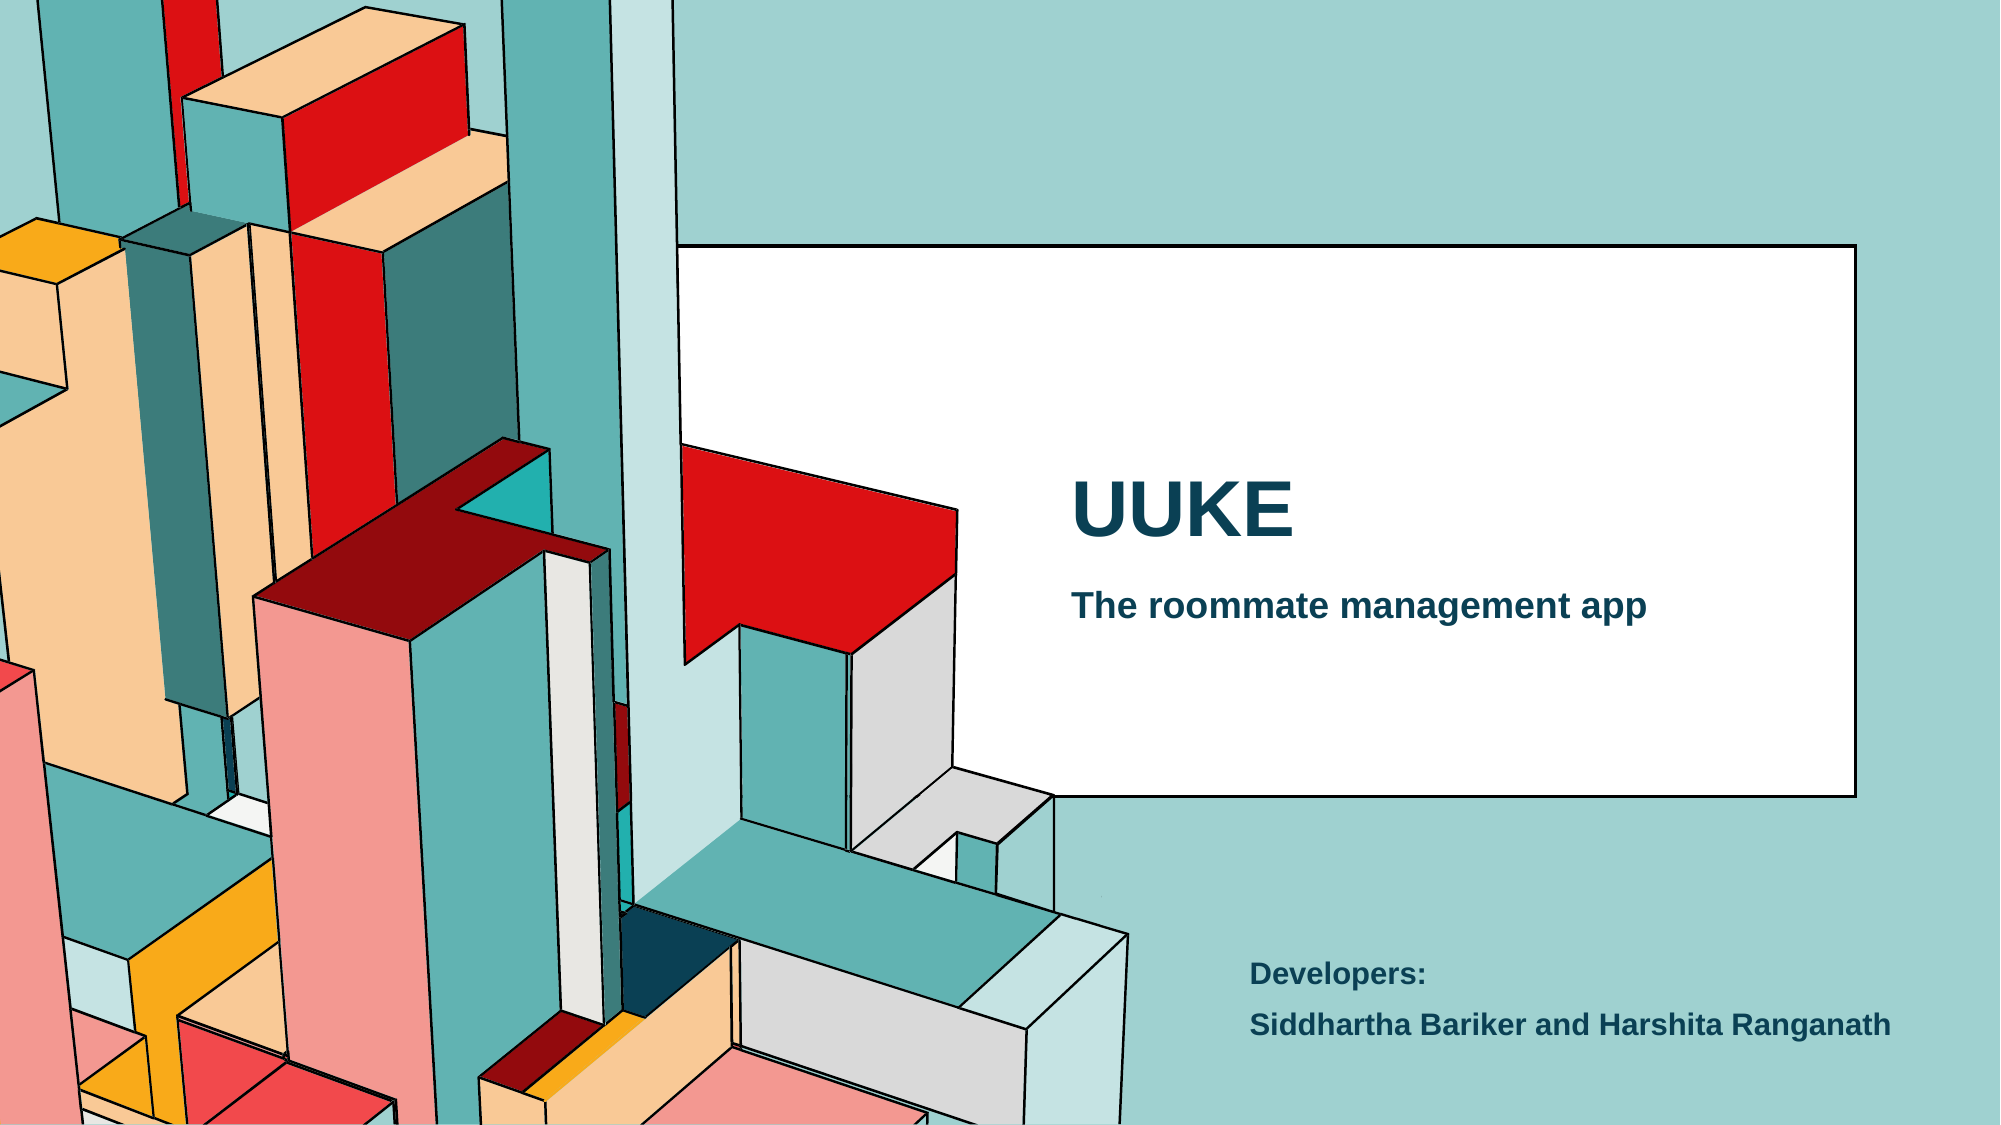

# Uuke
The roommate management app
Developers:
Siddhartha Bariker and Harshita Ranganath